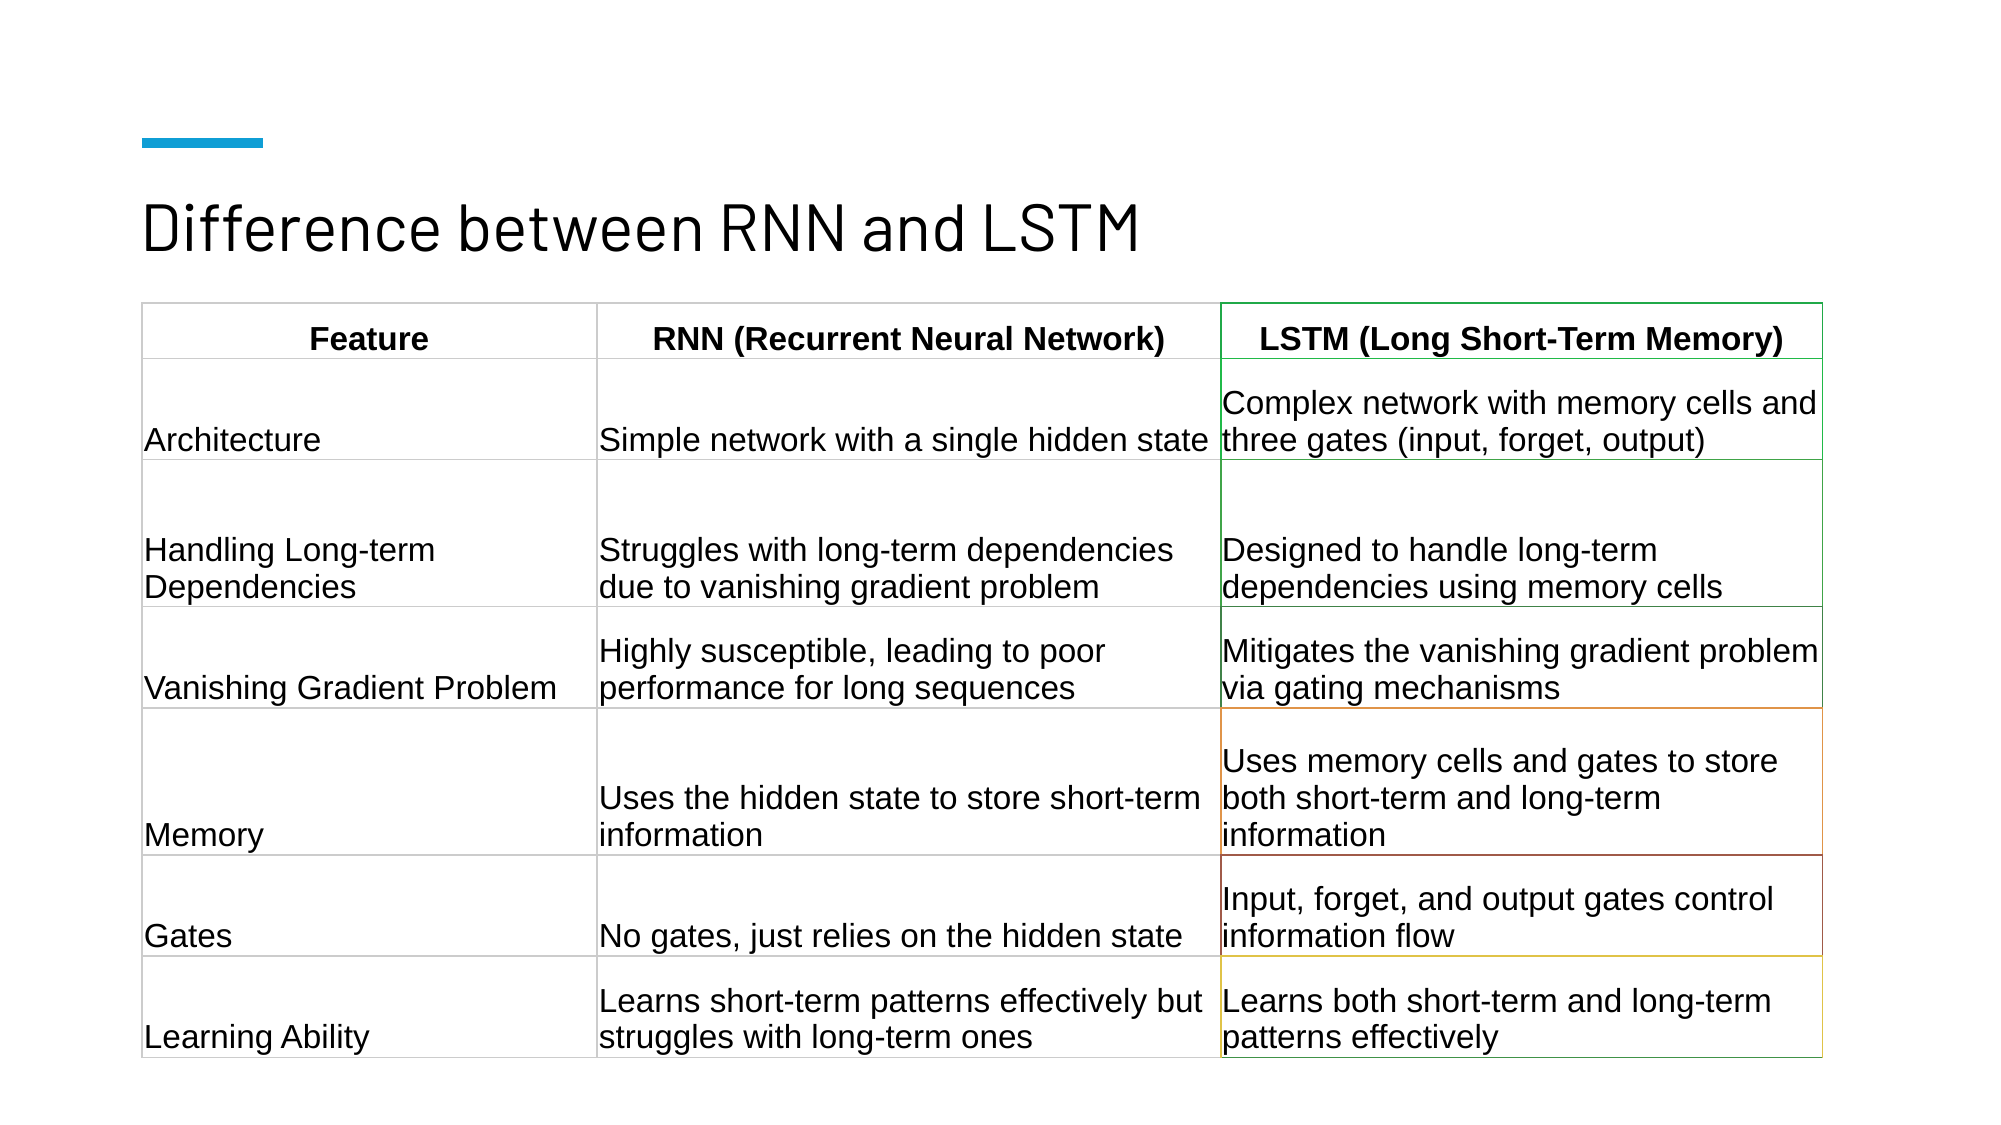

# Difference between RNN and LSTM
| Feature | RNN (Recurrent Neural Network) | LSTM (Long Short-Term Memory) |
| --- | --- | --- |
| Architecture | Simple network with a single hidden state | Complex network with memory cells and three gates (input, forget, output) |
| Handling Long-term Dependencies | Struggles with long-term dependencies due to vanishing gradient problem | Designed to handle long-term dependencies using memory cells |
| Vanishing Gradient Problem | Highly susceptible, leading to poor performance for long sequences | Mitigates the vanishing gradient problem via gating mechanisms |
| Memory | Uses the hidden state to store short-term information | Uses memory cells and gates to store both short-term and long-term information |
| Gates | No gates, just relies on the hidden state | Input, forget, and output gates control information flow |
| Learning Ability | Learns short-term patterns effectively but struggles with long-term ones | Learns both short-term and long-term patterns effectively |